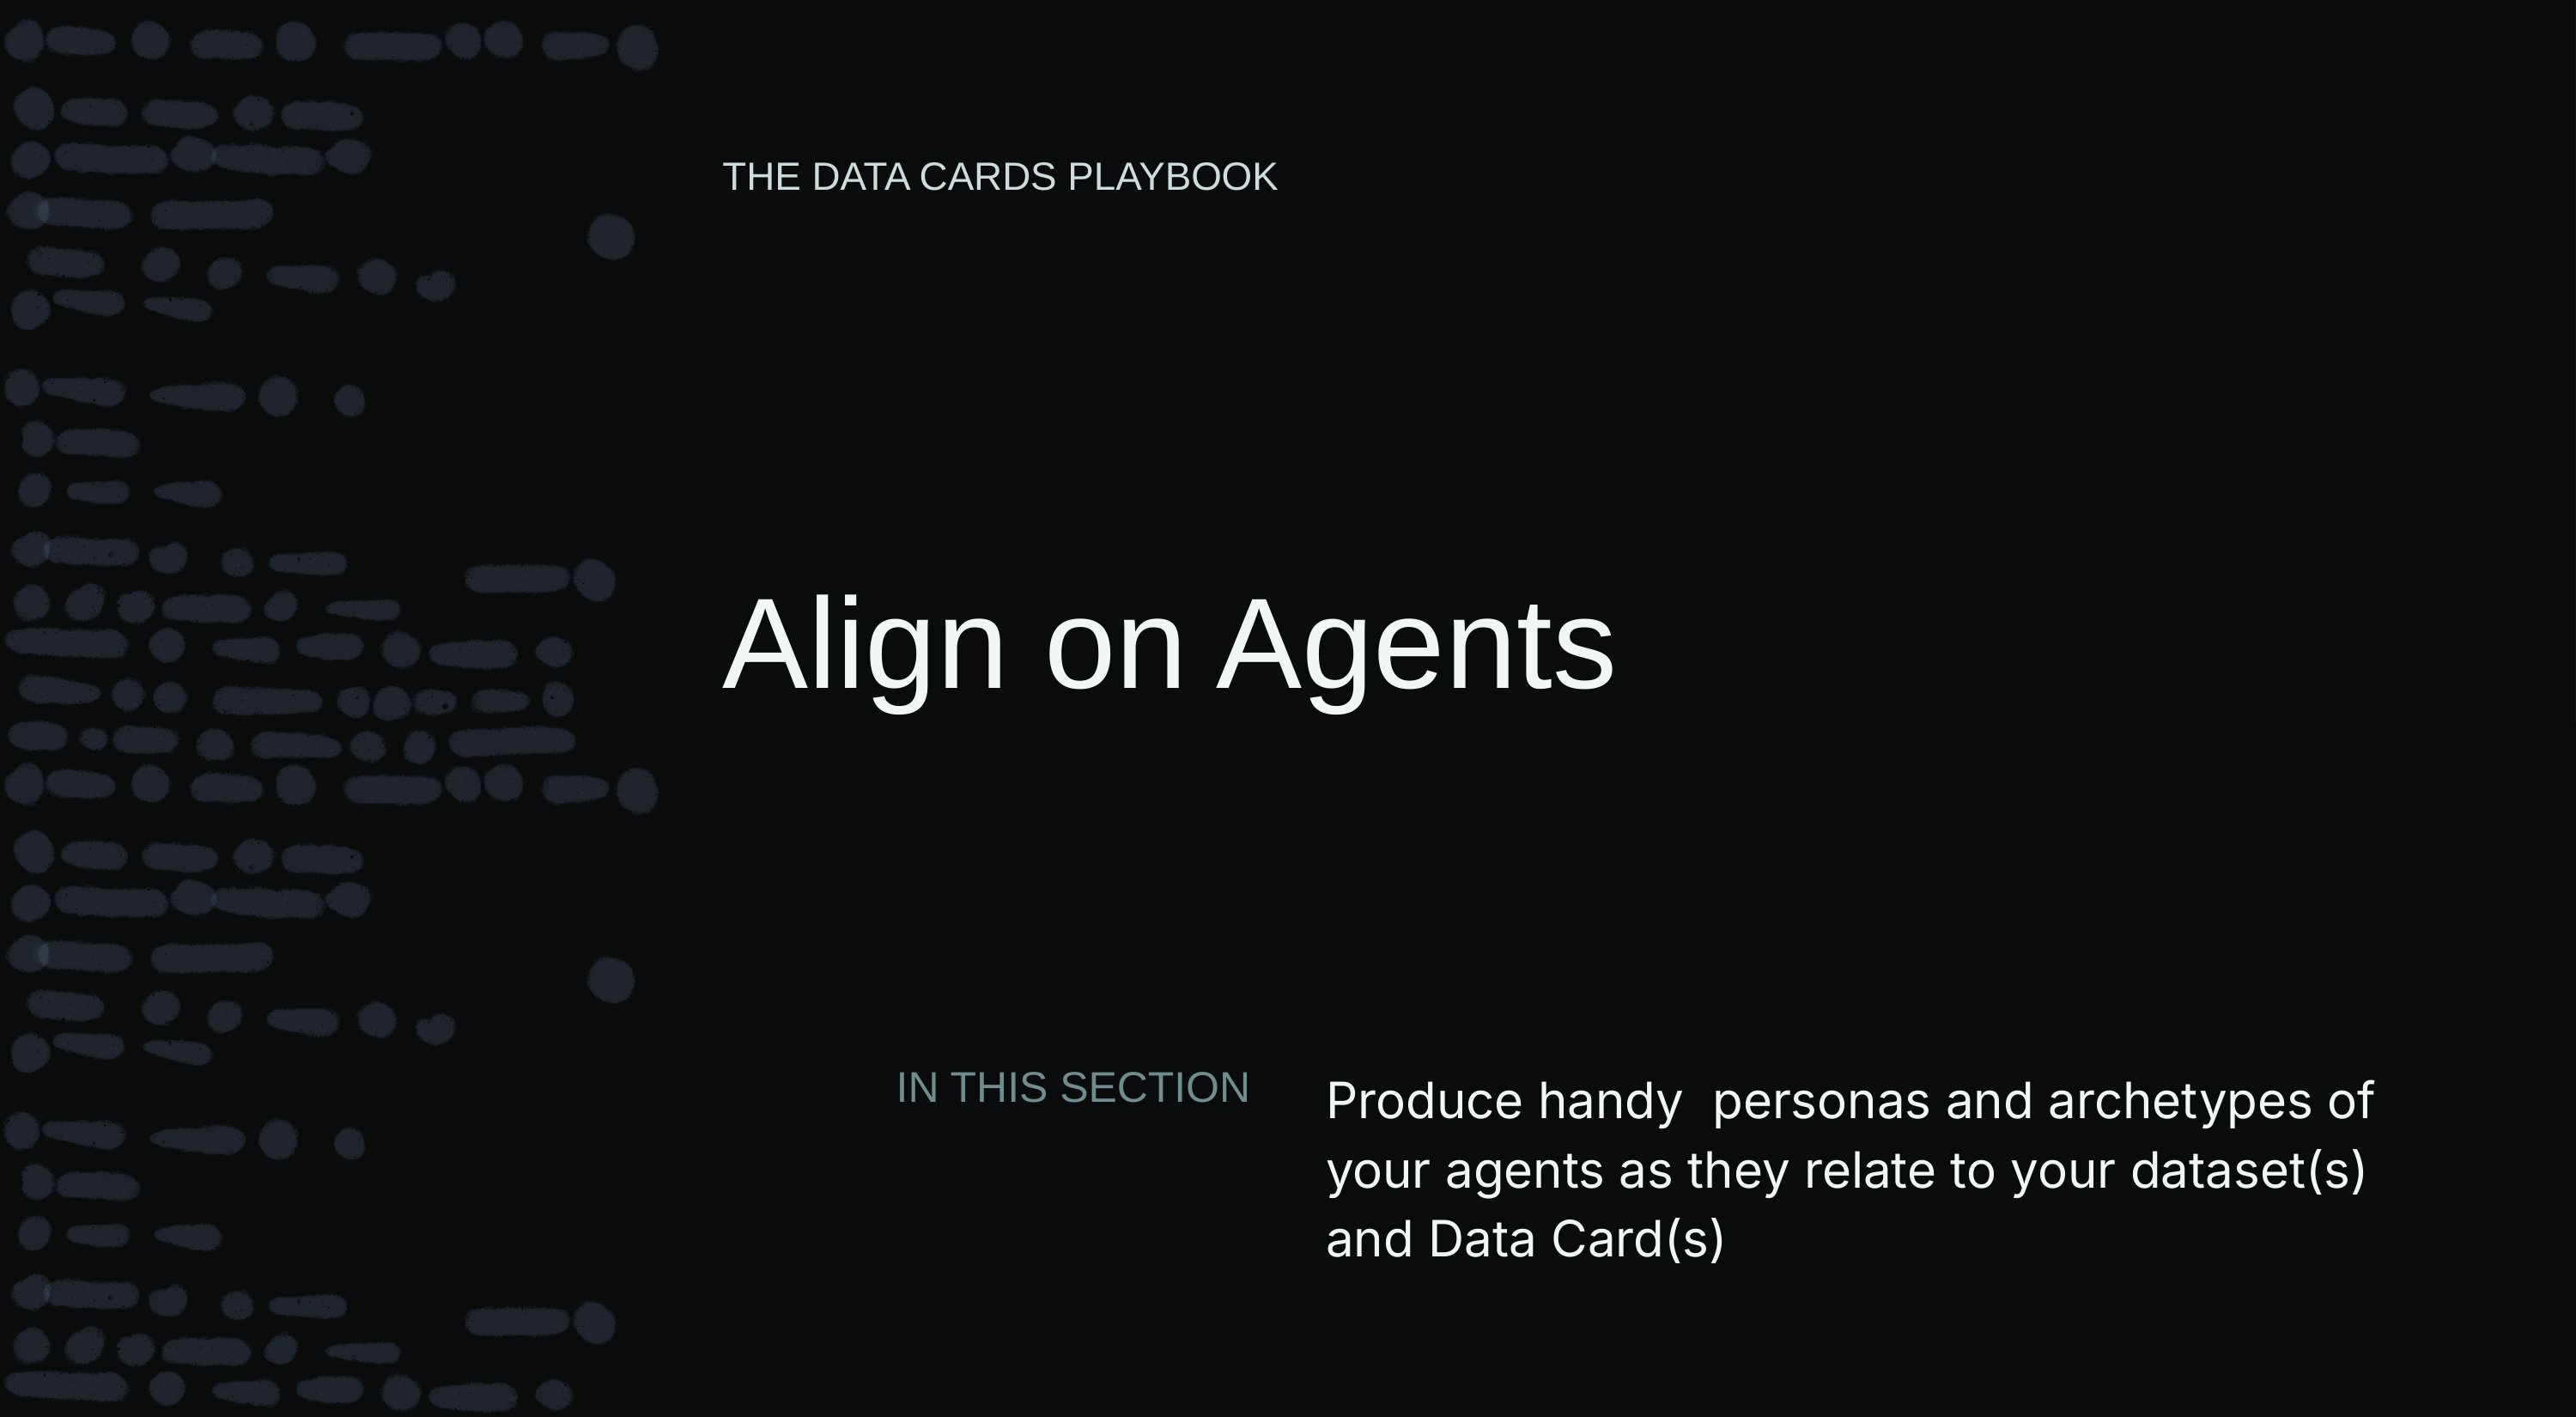

Facilitator’s note

This is an advanced activity for teams who
Do not yet know the needs of their audience groups.
Want to validate their target audiences’ needs and groups.

Delete this note once you’re done with it.
THE DATA CARDS PLAYBOOK
# Align on Agents
Produce handy  personas and archetypes of your agents as they relate to your dataset(s) and Data Card(s)